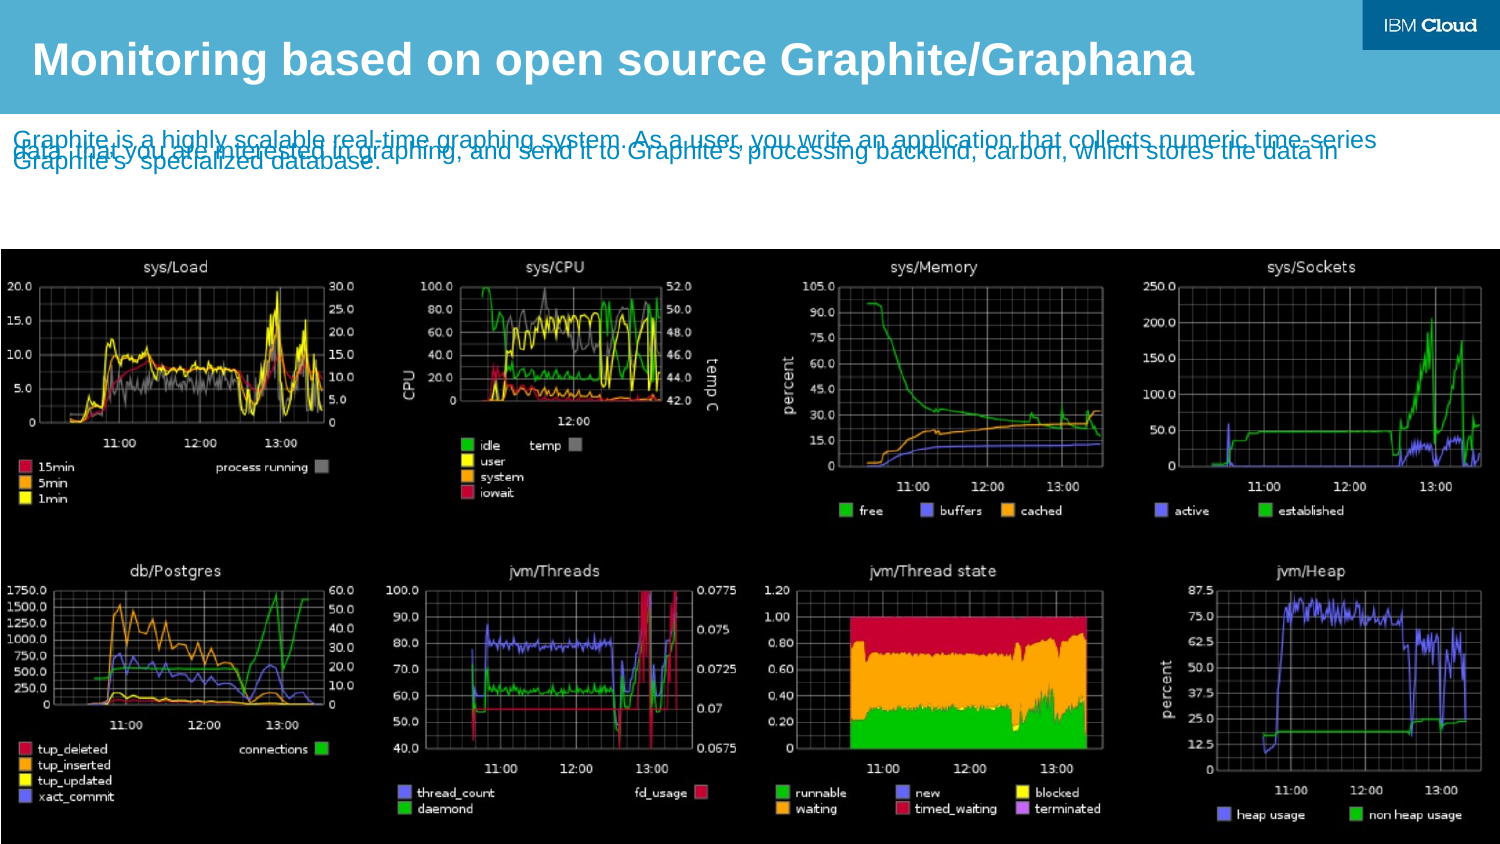

Monitoring based on open source Graphite/Graphana
Graphite is a highly scalable real-time graphing system. As a user, you write an application that collects numeric time-series data  that you are interested in graphing, and send it to Graphite’s processing backend, carbon, which stores the data in Graphite’s  specialized database.